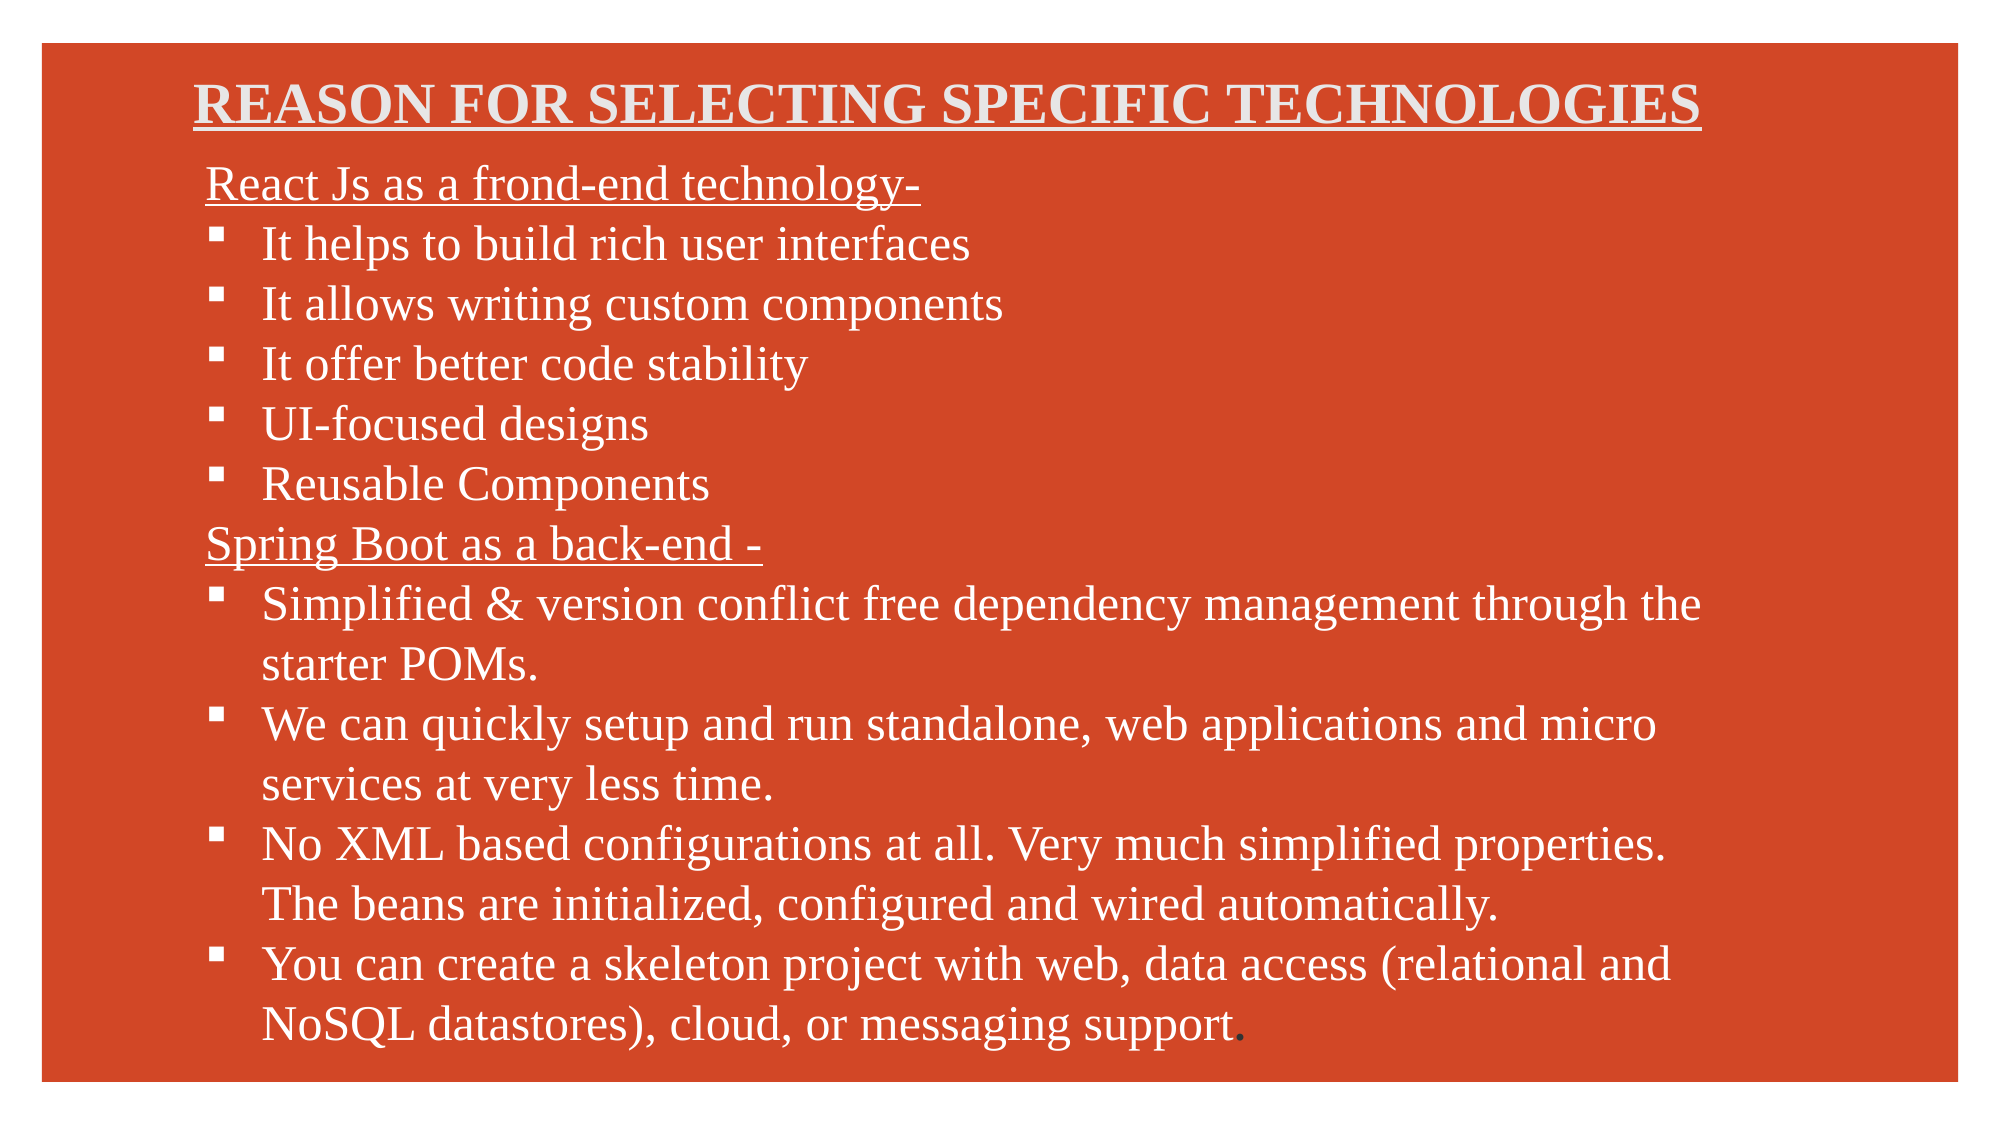

# REASON FOR SELECTING SPECIFIC TECHNOLOGIES
React Js as a frond-end technology-
It helps to build rich user interfaces
It allows writing custom components
It offer better code stability
UI-focused designs
Reusable Components
Spring Boot as a back-end -
Simplified & version conflict free dependency management through the starter POMs.
We can quickly setup and run standalone, web applications and micro services at very less time.
No XML based configurations at all. Very much simplified properties. The beans are initialized, configured and wired automatically.
You can create a skeleton project with web, data access (relational and NoSQL datastores), cloud, or messaging support.